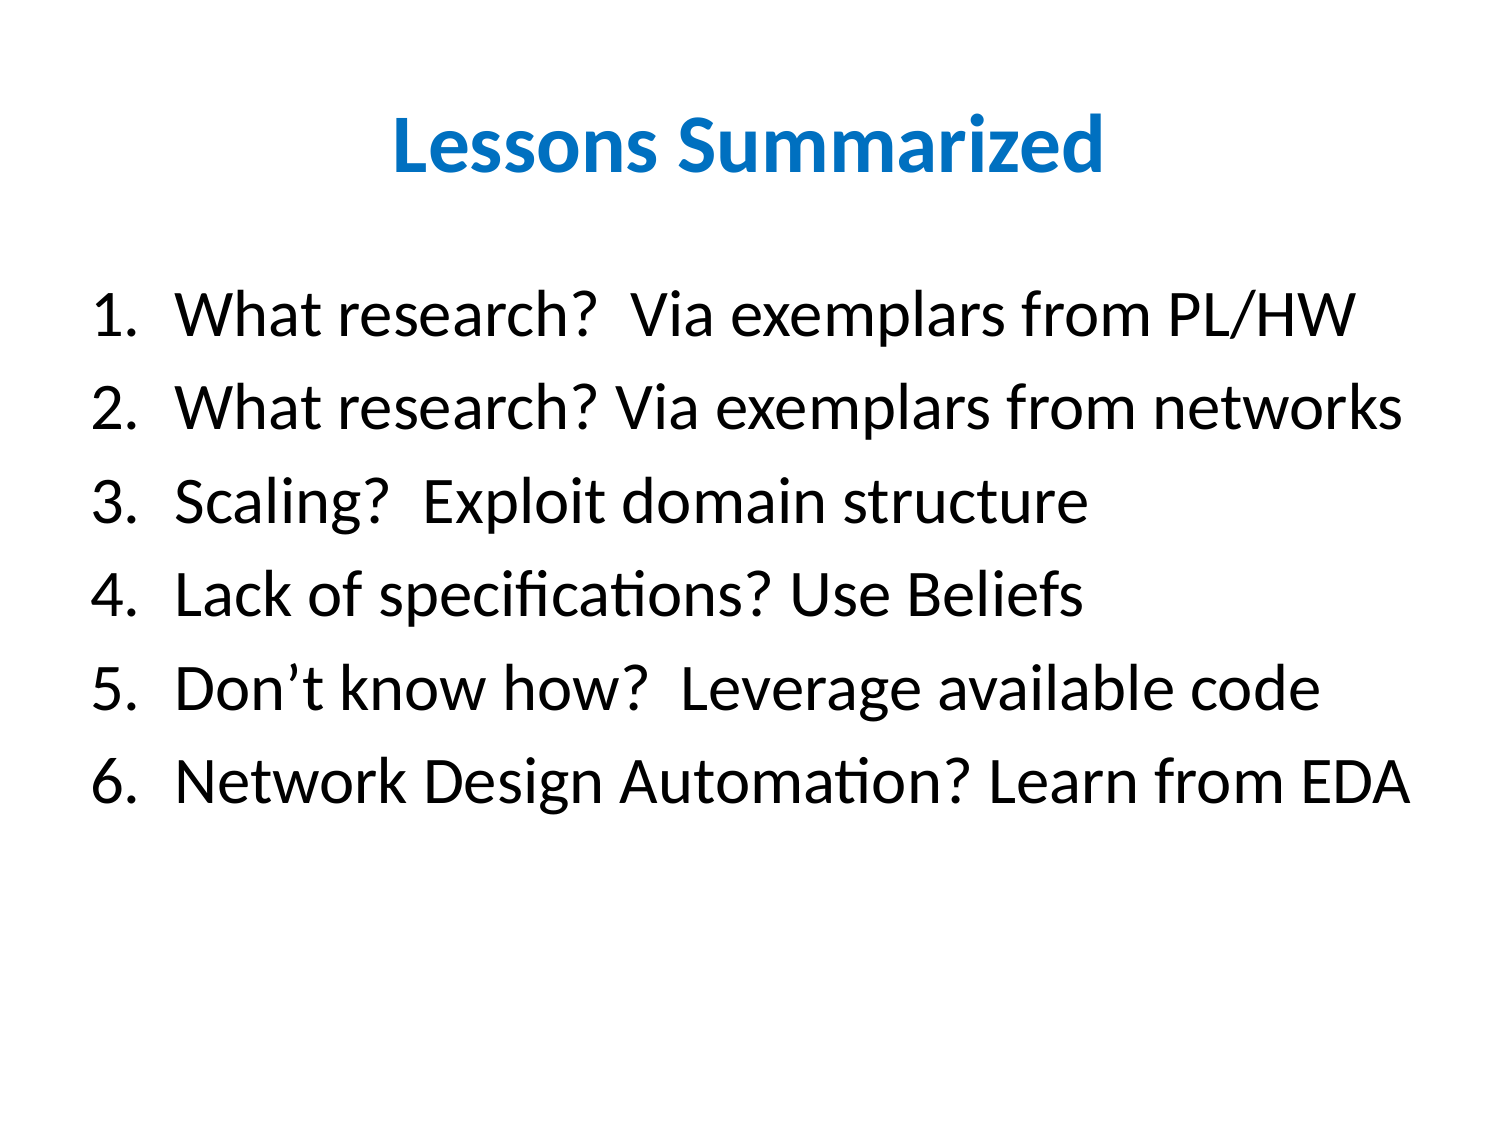

# Lessons Summarized
What research?  Via exemplars from PL/HW
What research? Via exemplars from networks
Scaling?  Exploit domain structure
Lack of specifications? Use Beliefs
Don’t know how?  Leverage available code
Network Design Automation? Learn from EDA